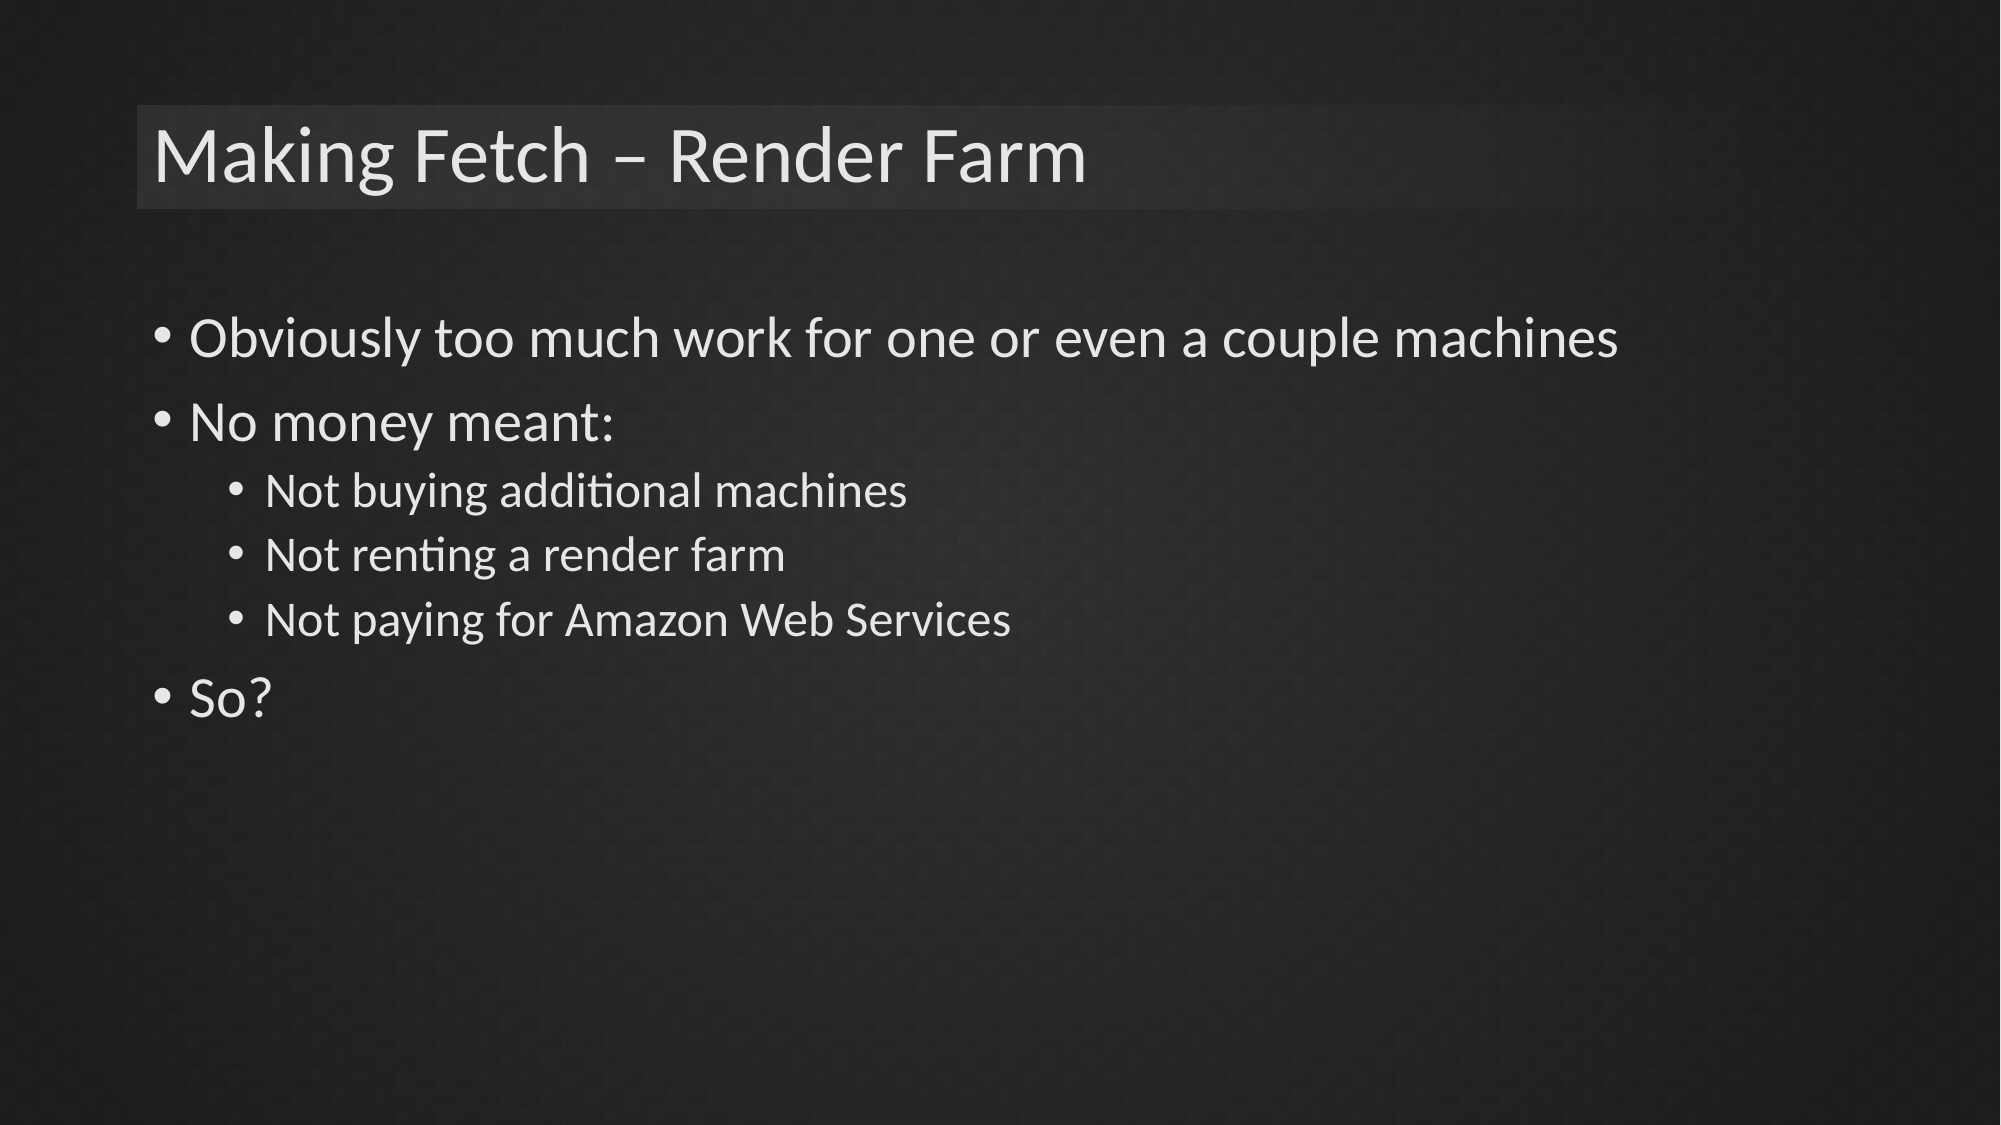

# Making Fetch – Render Farm
Obviously too much work for one or even a couple machines
No money meant:
Not buying additional machines
Not renting a render farm
Not paying for Amazon Web Services
So?